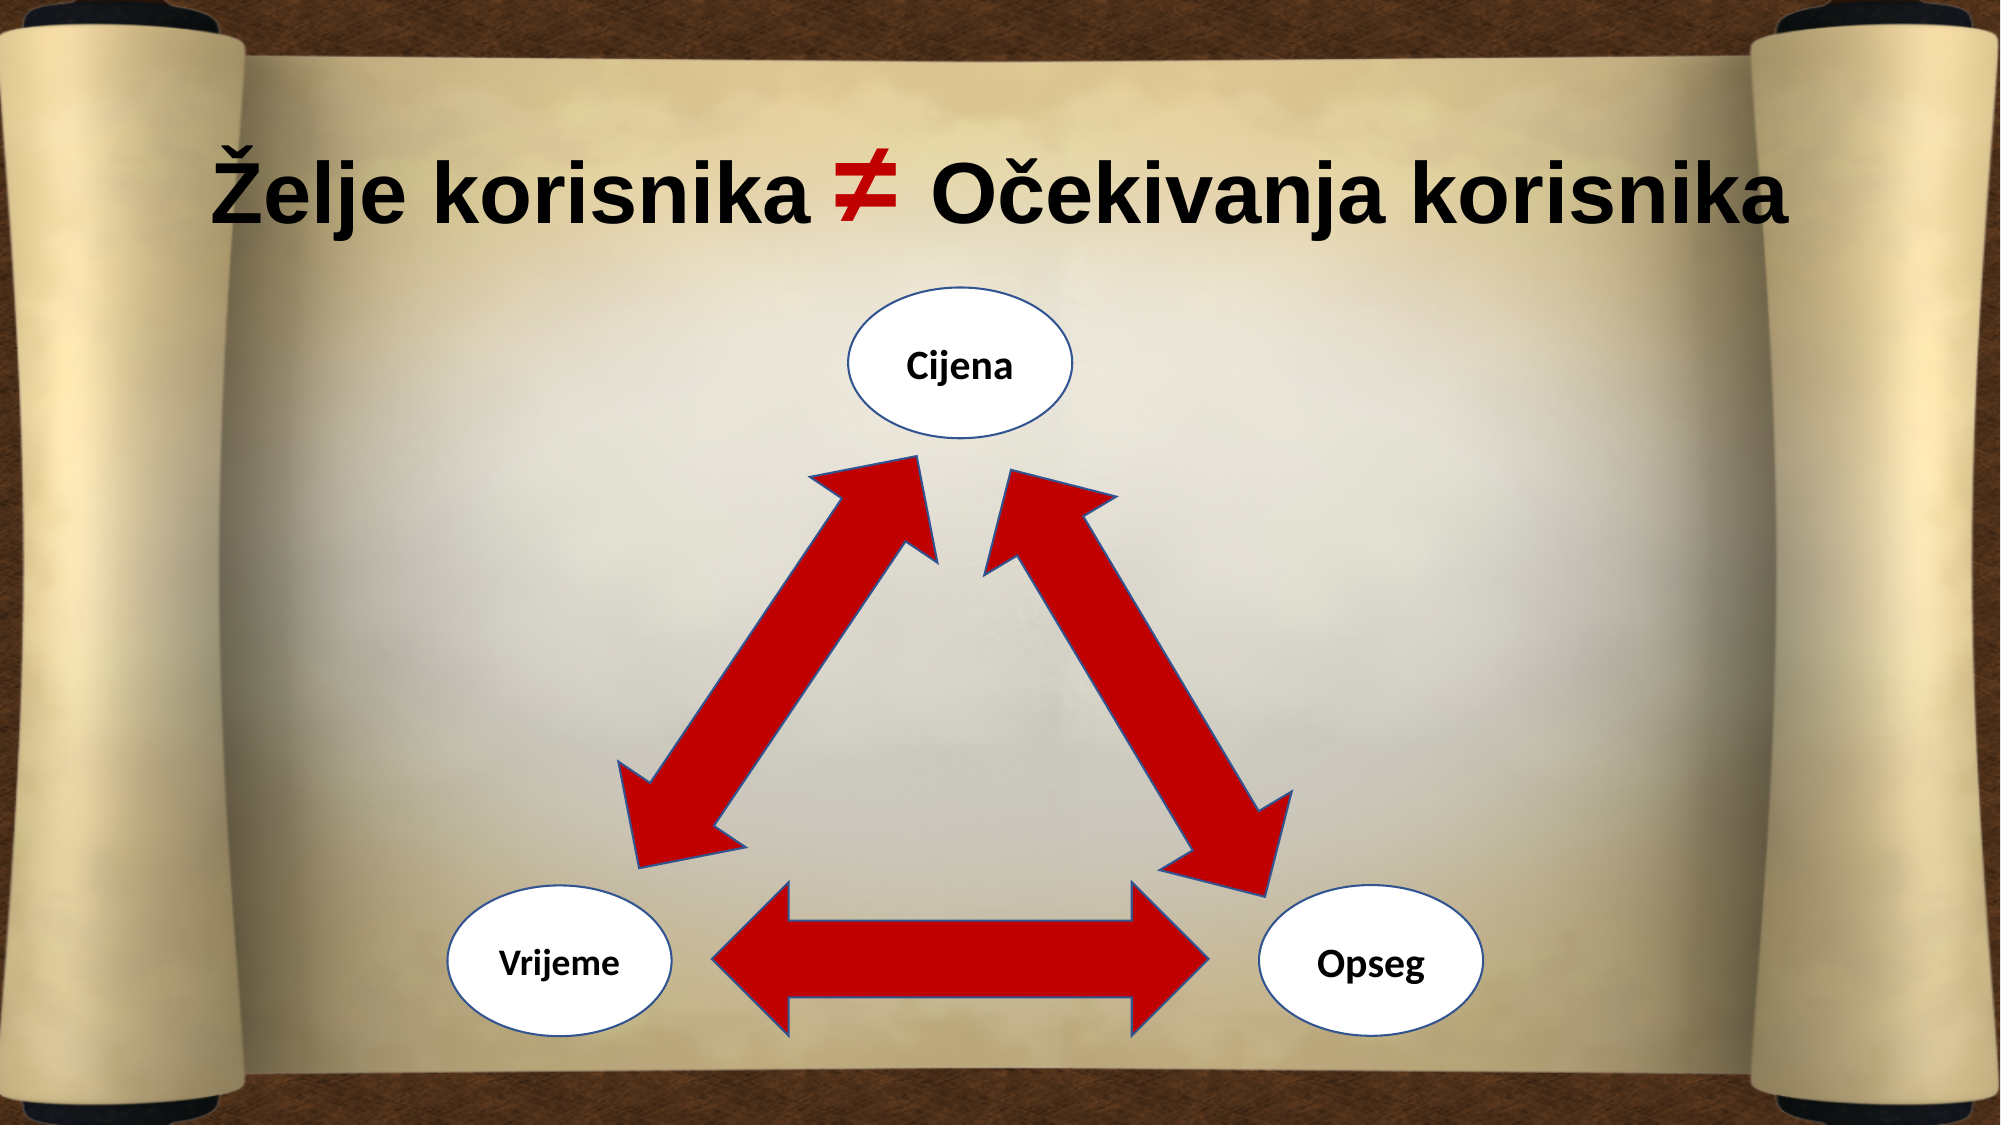

# Želje korisnika ≠ Očekivanja korisnika
Cijena

Opseg
Vrijeme